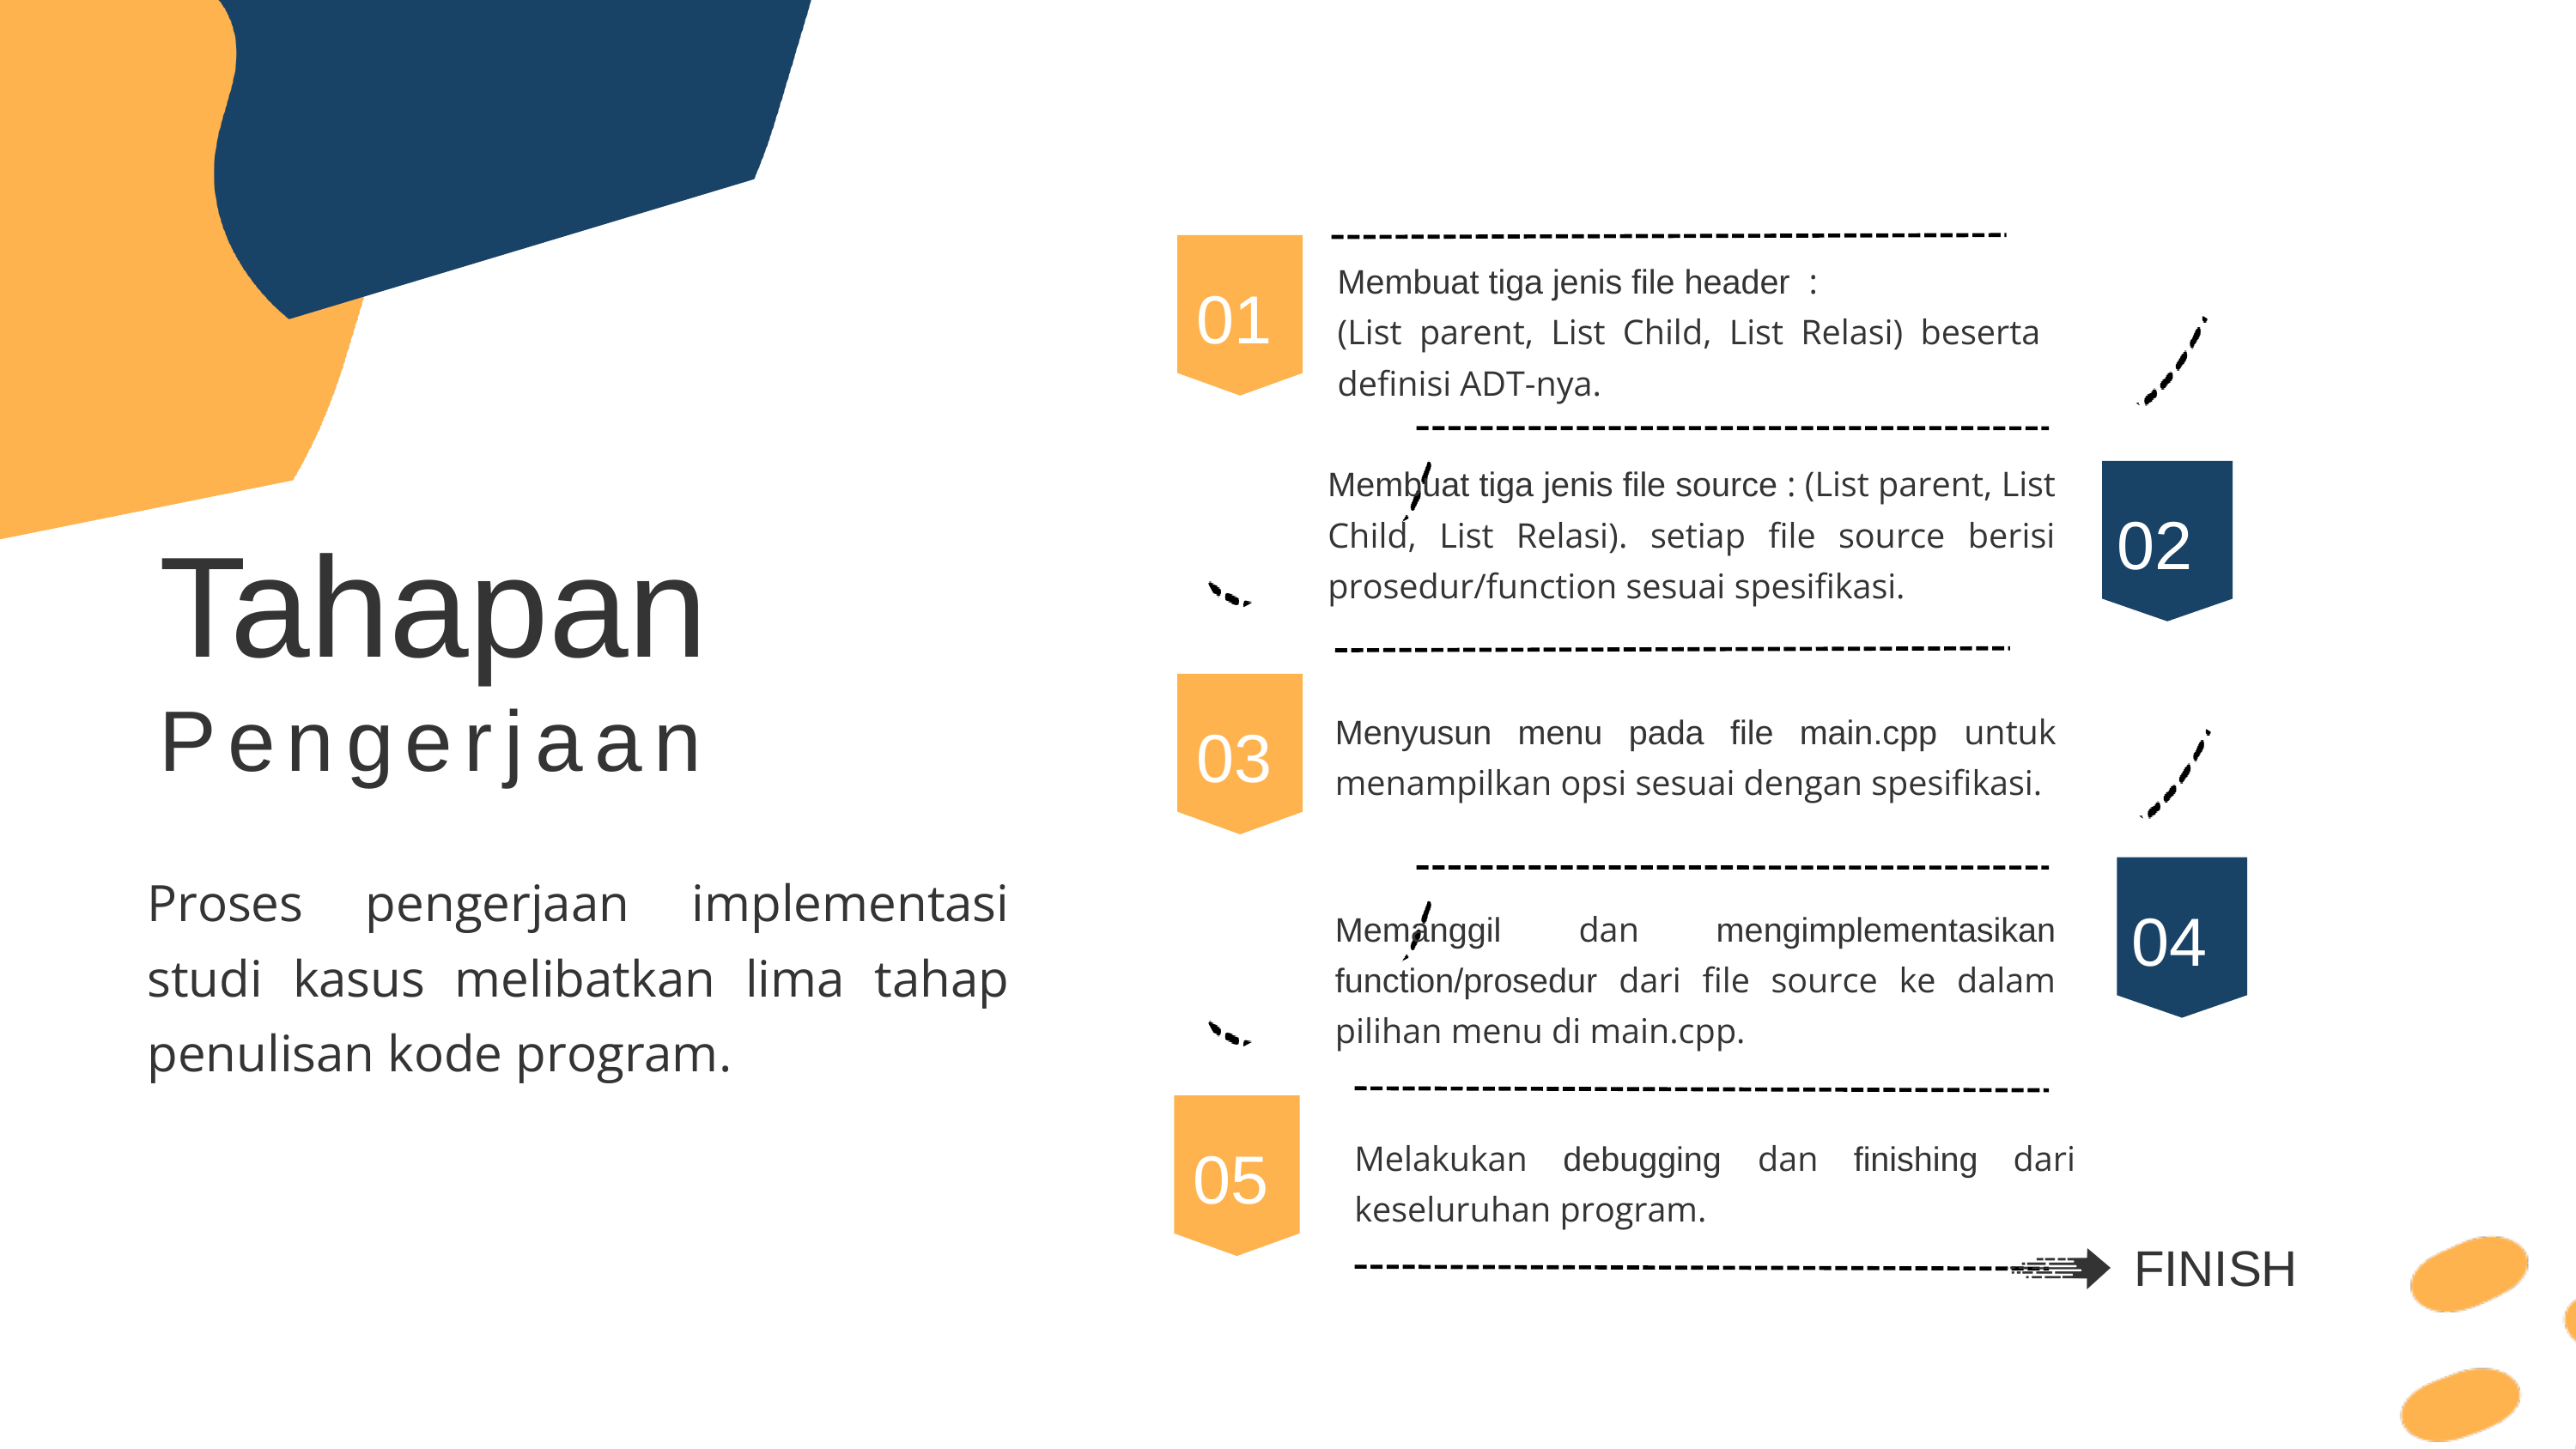

Membuat tiga jenis file header  :
(List parent, List Child, List Relasi) beserta  definisi ADT-nya.

01

Membuat tiga jenis file source : (List parent, List Child, List Relasi). setiap file source berisi prosedur/function sesuai spesifikasi.

02
Tahapan
Pengerjaan

Menyusun menu pada file main.cpp untuk menampilkan opsi sesuai dengan spesifikasi.
03
Proses pengerjaan implementasi studi kasus melibatkan lima tahap penulisan kode program.

Memanggil dan mengimplementasikan function/prosedur dari file source ke dalam pilihan menu di main.cpp.
04

Melakukan debugging dan finishing dari keseluruhan program.
05

FINISH